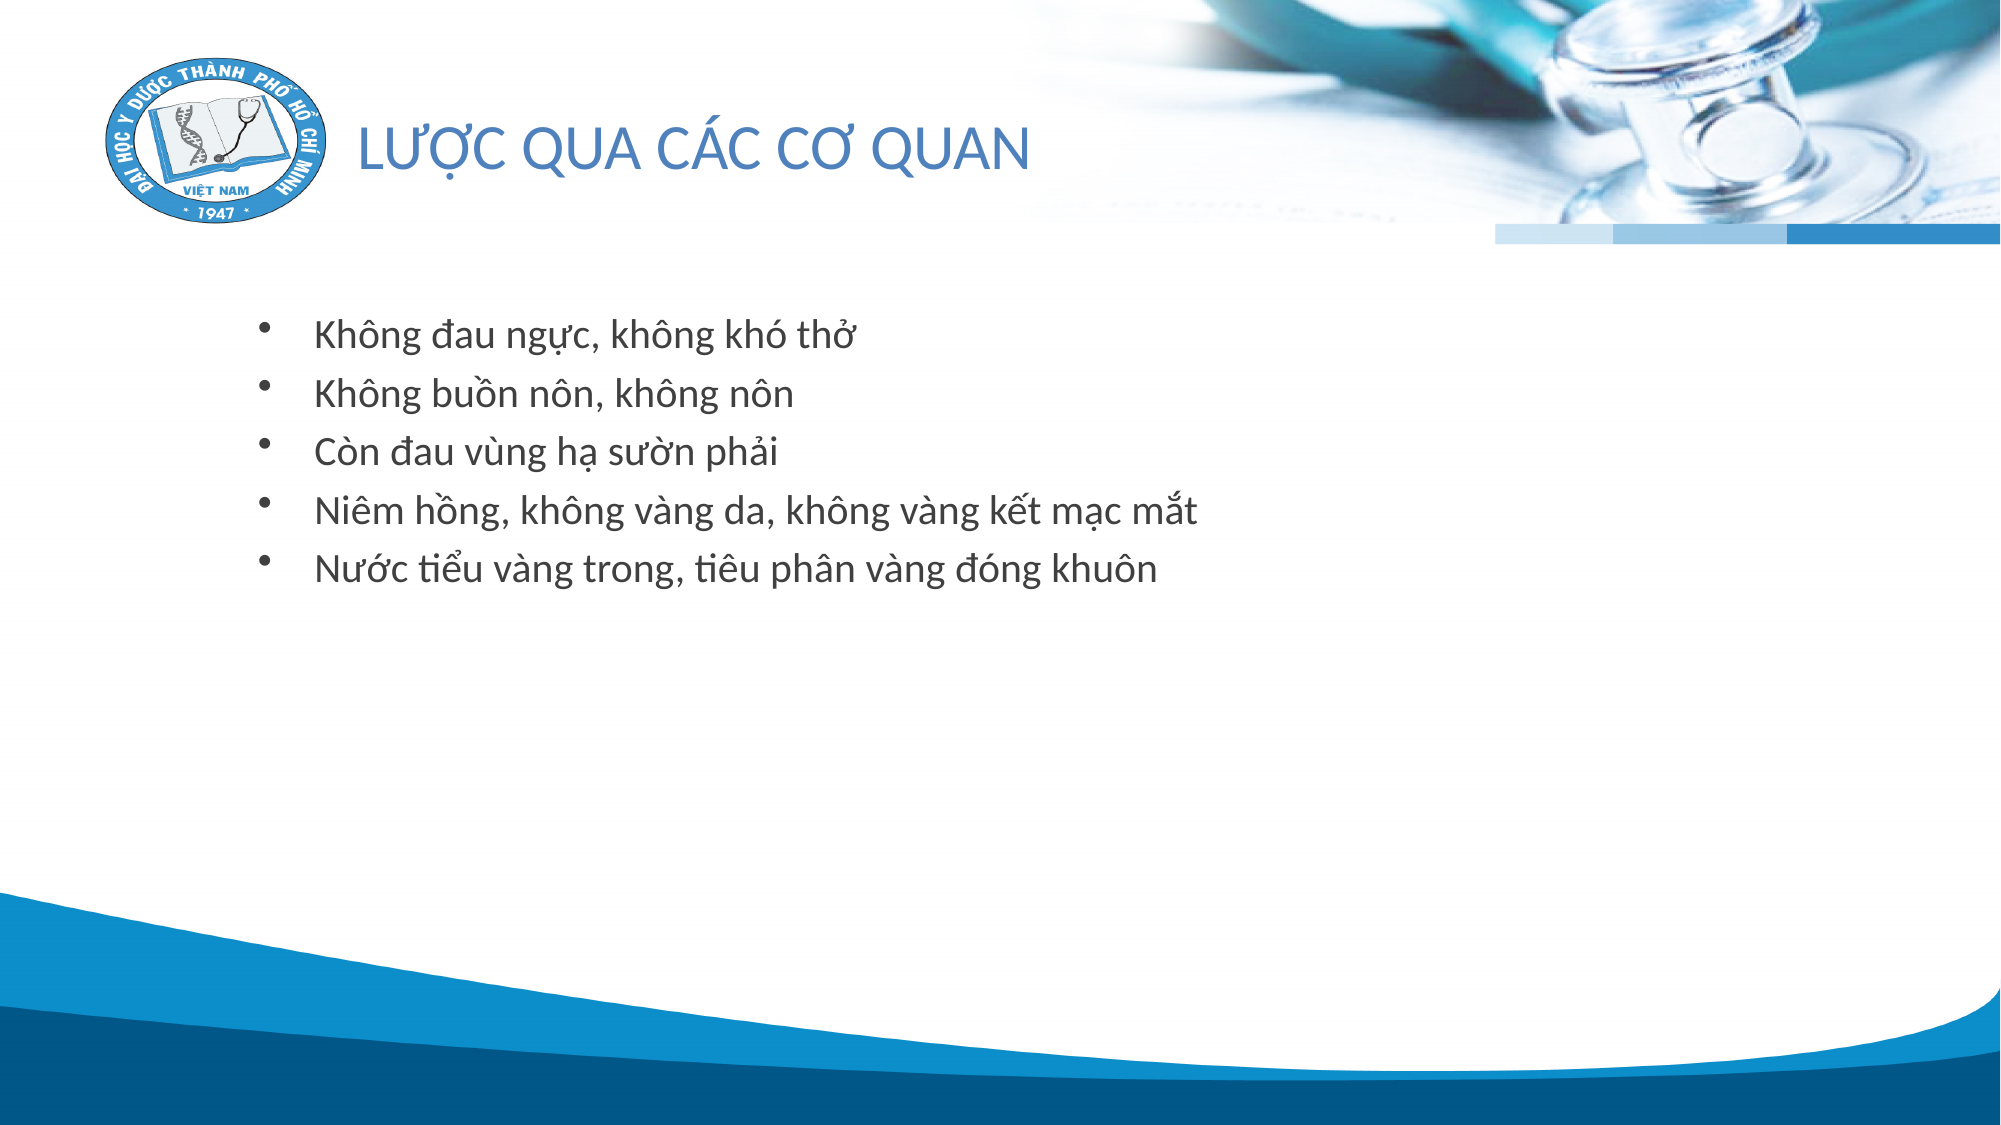

# LƯỢC QUA CÁC CƠ QUAN
Không đau ngực, không khó thở
Không buồn nôn, không nôn
Còn đau vùng hạ sườn phải
Niêm hồng, không vàng da, không vàng kết mạc mắt
Nước tiểu vàng trong, tiêu phân vàng đóng khuôn